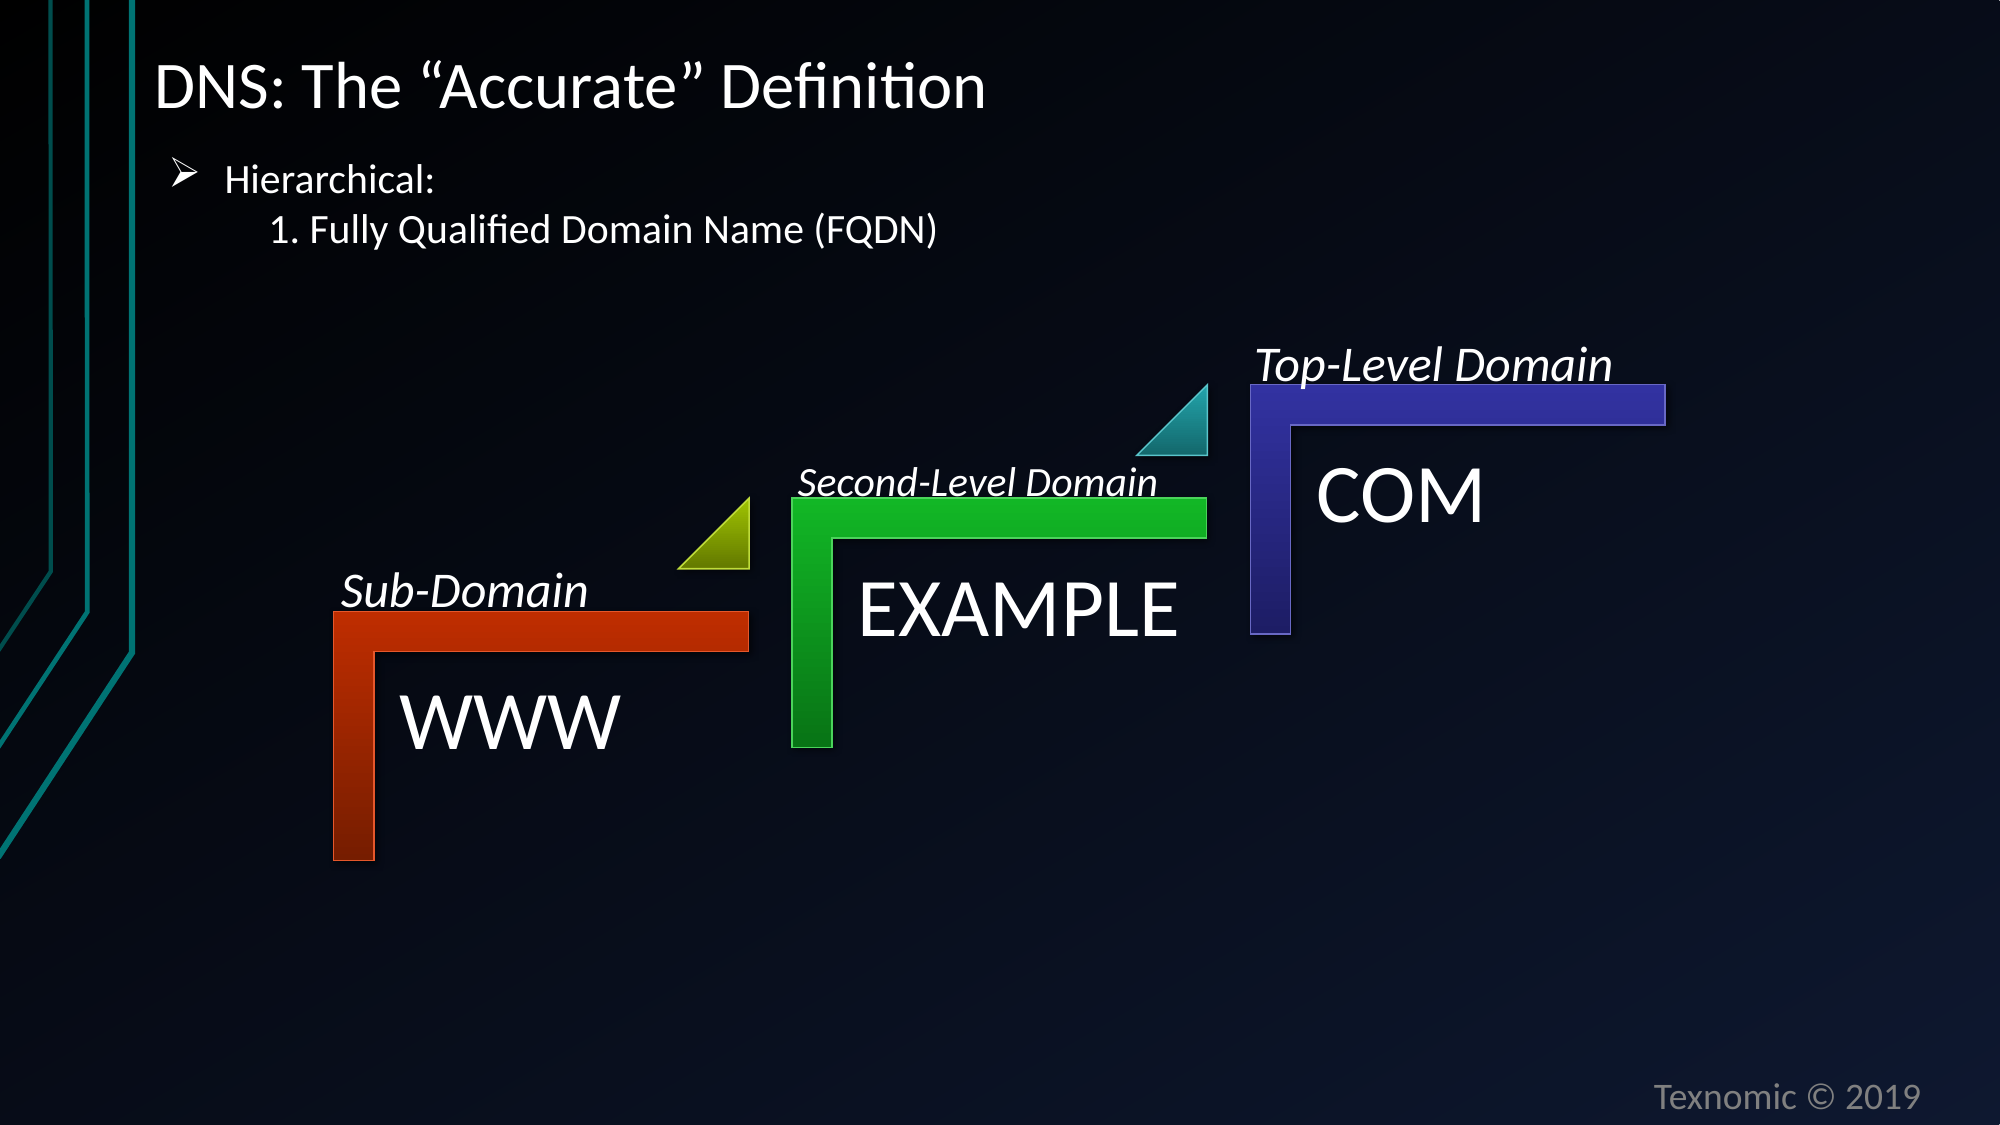

# DNS: The “Accurate” Definition
Hierarchical:
1. Fully Qualified Domain Name (FQDN)

WWW
EXAMPLE
COM
Top-Level Domain
Second-Level Domain
Sub-Domain
Texnomic © 2019